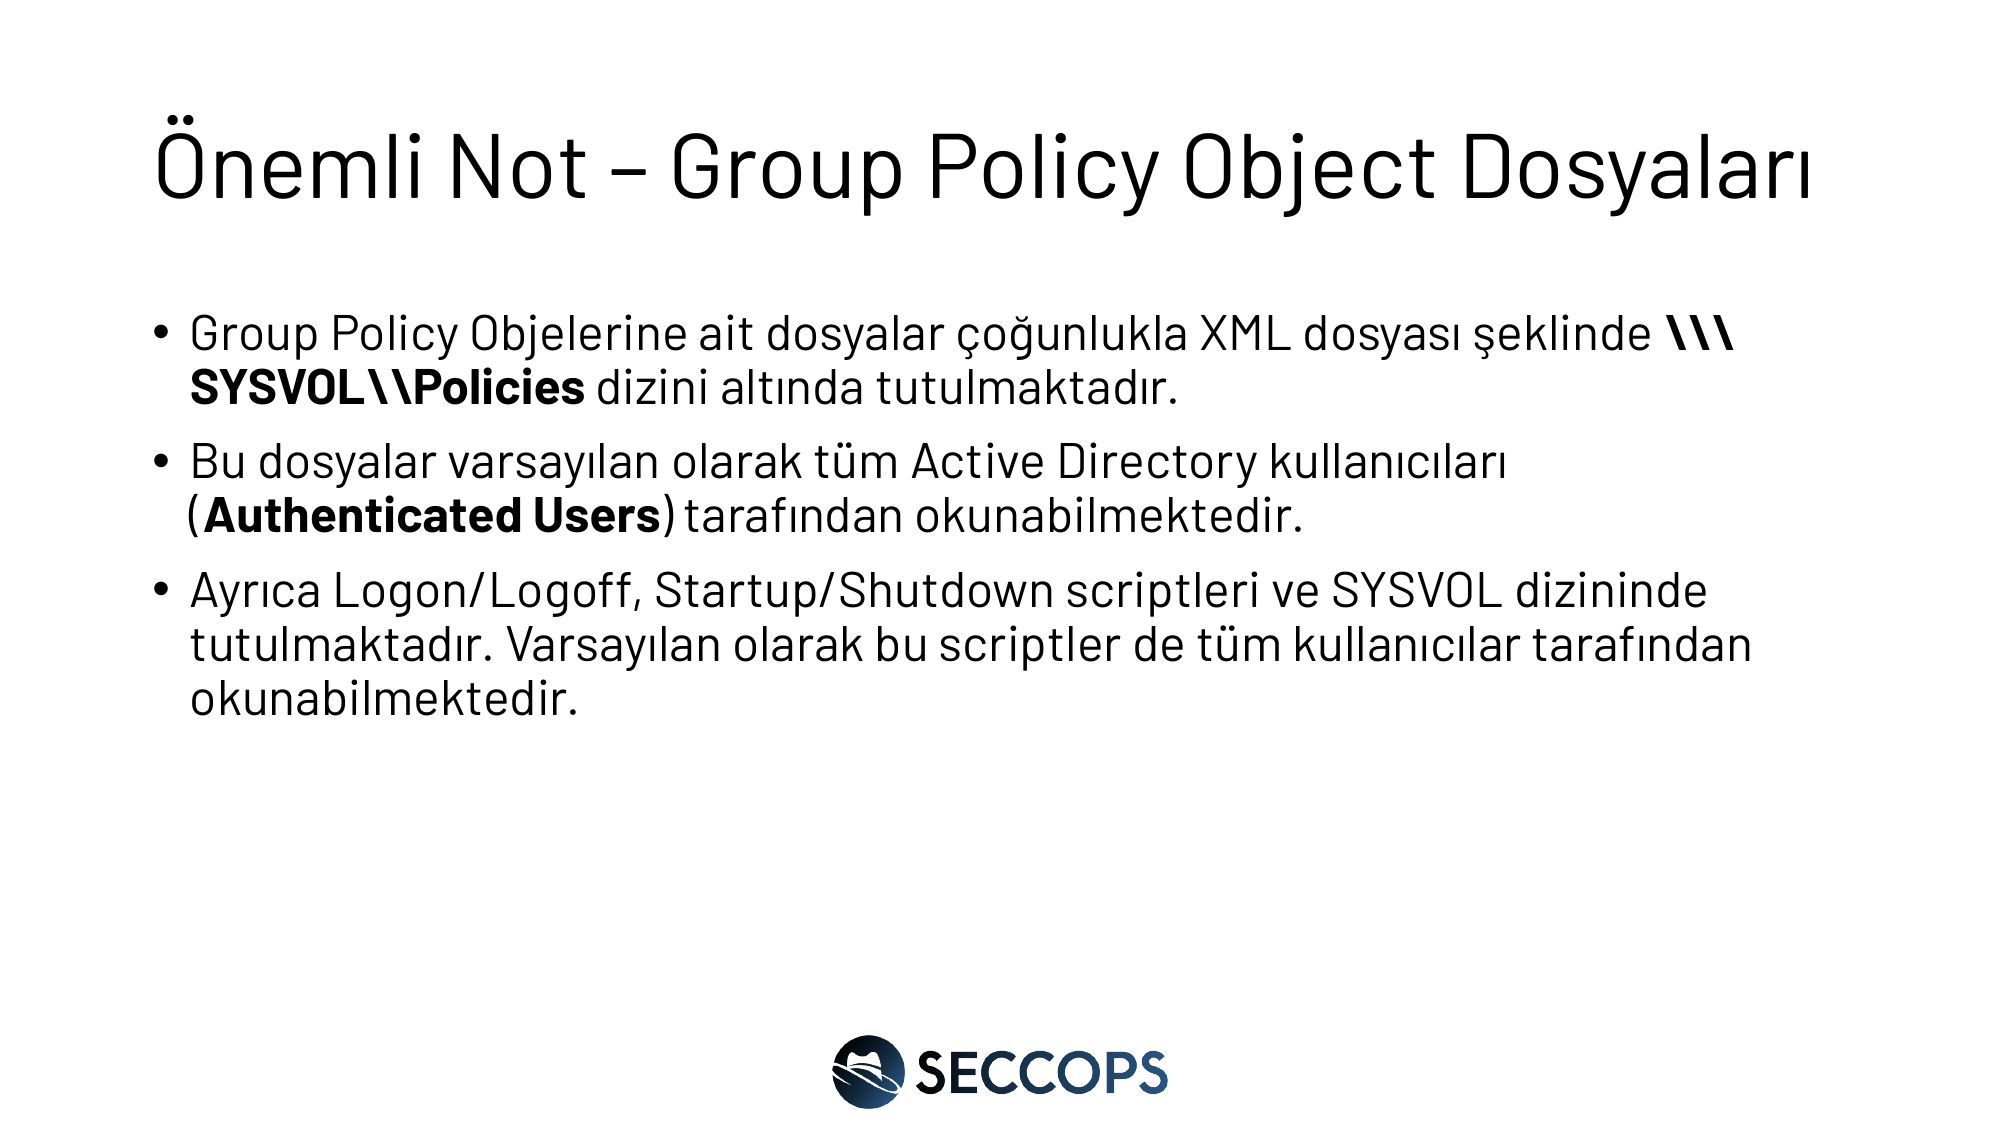

# Önemli Not – Group Policy Object Dosyaları
Group Policy Objelerine ait dosyalar çoğunlukla XML dosyası şeklinde \\\SYSVOL\\Policies dizini altında tutulmaktadır.
Bu dosyalar varsayılan olarak tüm Active Directory kullanıcıları (Authenticated Users) tarafından okunabilmektedir.
Ayrıca Logon/Logoff, Startup/Shutdown scriptleri ve SYSVOL dizininde tutulmaktadır. Varsayılan olarak bu scriptler de tüm kullanıcılar tarafından okunabilmektedir.